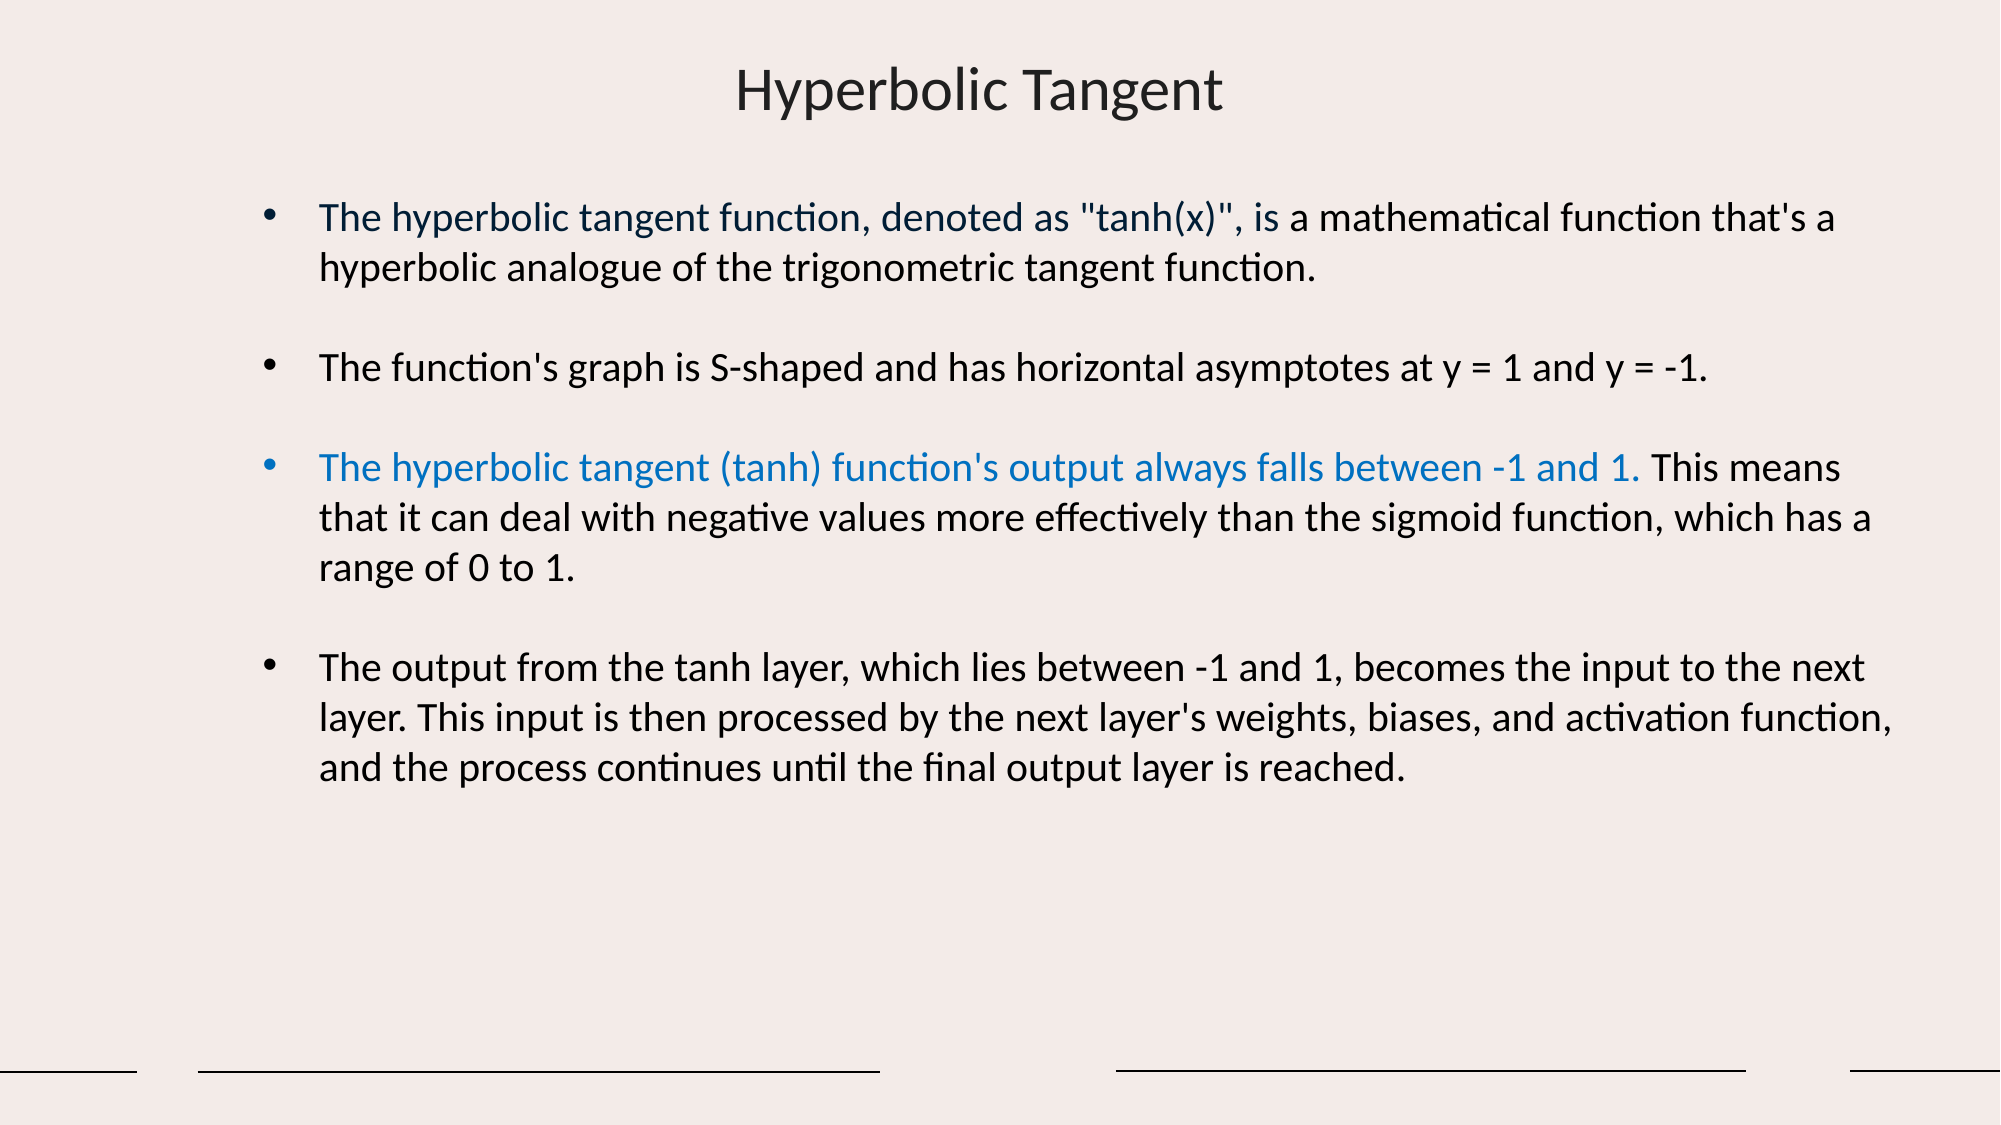

Hyperbolic Tangent
The hyperbolic tangent function, denoted as "tanh(x)", is a mathematical function that's a hyperbolic analogue of the trigonometric tangent function.

The function's graph is S-shaped and has horizontal asymptotes at y = 1 and y = -1.

The hyperbolic tangent (tanh) function's output always falls between -1 and 1. This means that it can deal with negative values more effectively than the sigmoid function, which has a range of 0 to 1.

The output from the tanh layer, which lies between -1 and 1, becomes the input to the next layer. This input is then processed by the next layer's weights, biases, and activation function, and the process continues until the final output layer is reached.